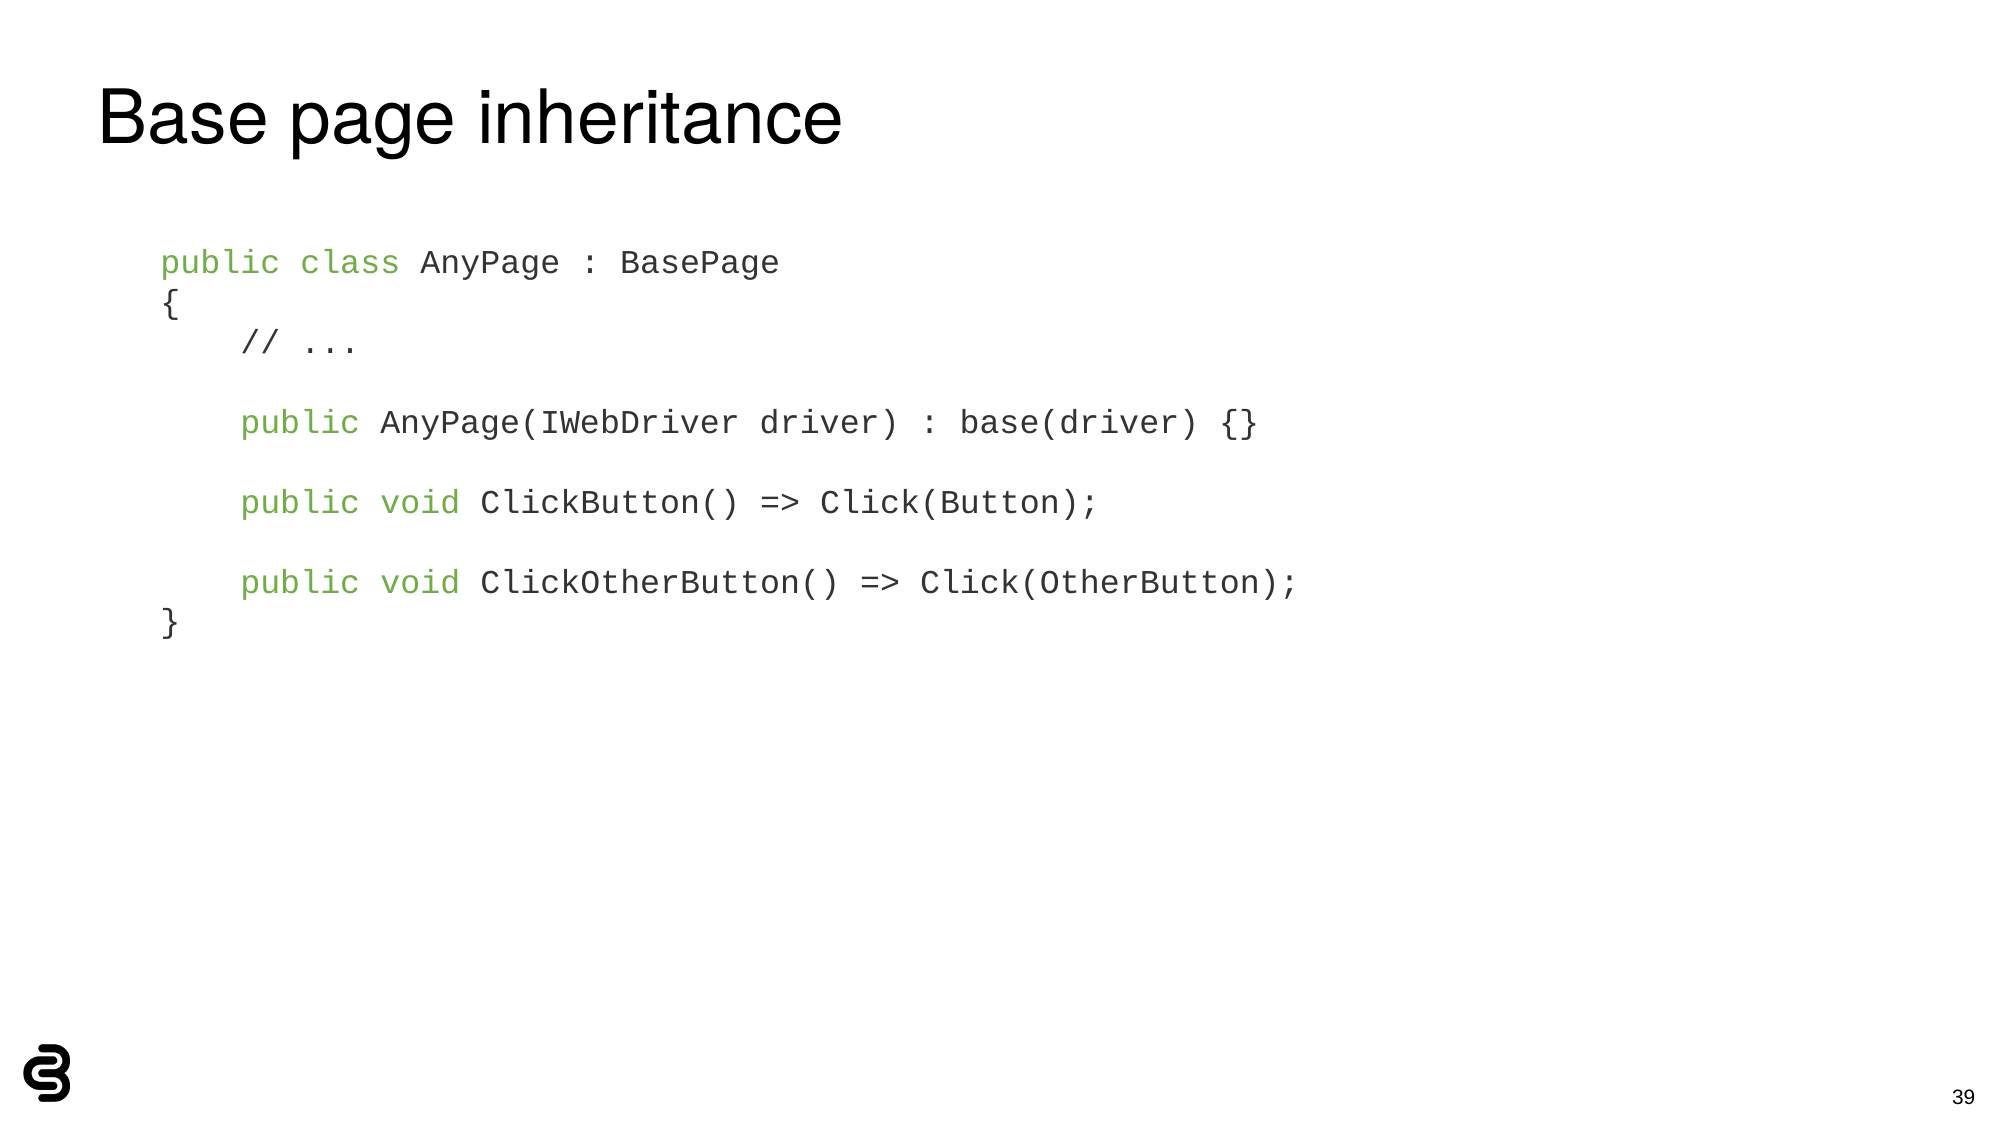

# Base page inheritance
public class AnyPage : BasePage
{
    // ...
    public AnyPage(IWebDriver driver) : base(driver) {}
    public void ClickButton() => Click(Button);
    public void ClickOtherButton() => Click(OtherButton);
}